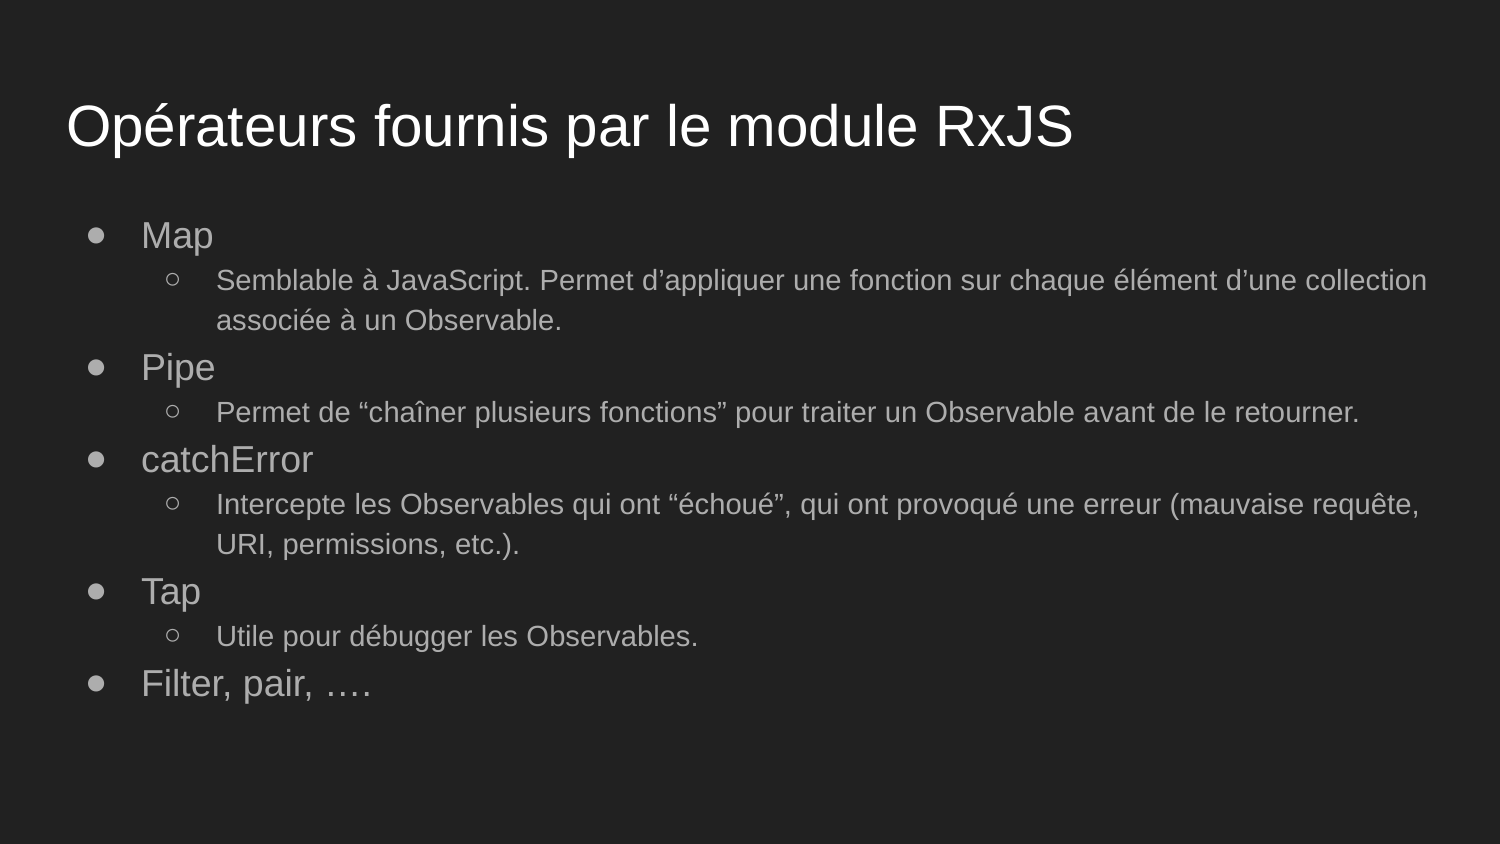

# Opérateurs fournis par le module RxJS
Map
Semblable à JavaScript. Permet d’appliquer une fonction sur chaque élément d’une collection associée à un Observable.
Pipe
Permet de “chaîner plusieurs fonctions” pour traiter un Observable avant de le retourner.
catchError
Intercepte les Observables qui ont “échoué”, qui ont provoqué une erreur (mauvaise requête, URI, permissions, etc.).
Tap
Utile pour débugger les Observables.
Filter, pair, ….